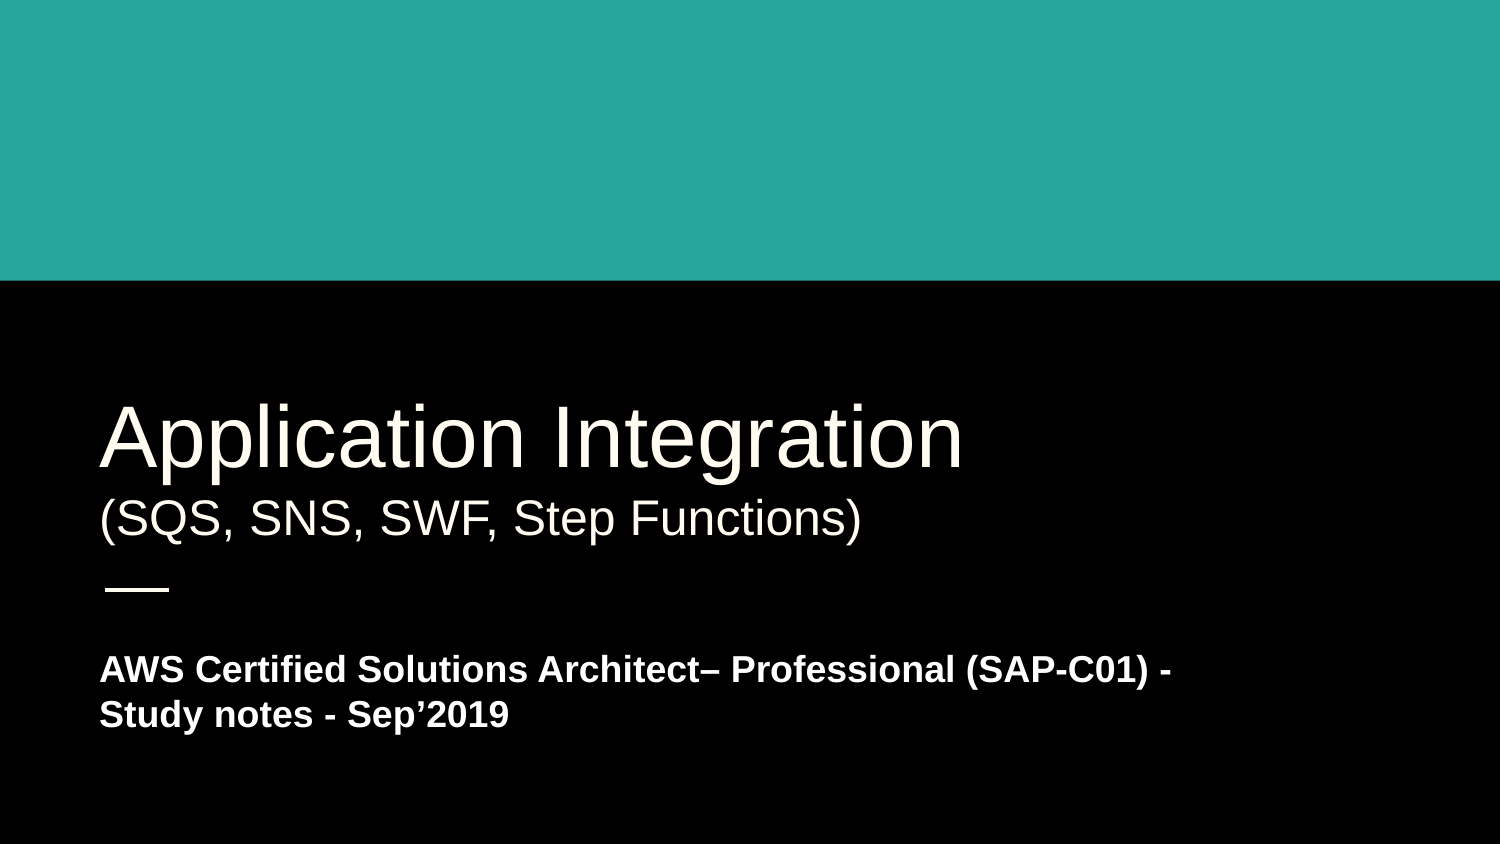

# Application Integration
(SQS, SNS, SWF, Step Functions)
AWS Certified Solutions Architect– Professional (SAP-C01) -
Study notes - Sep’2019